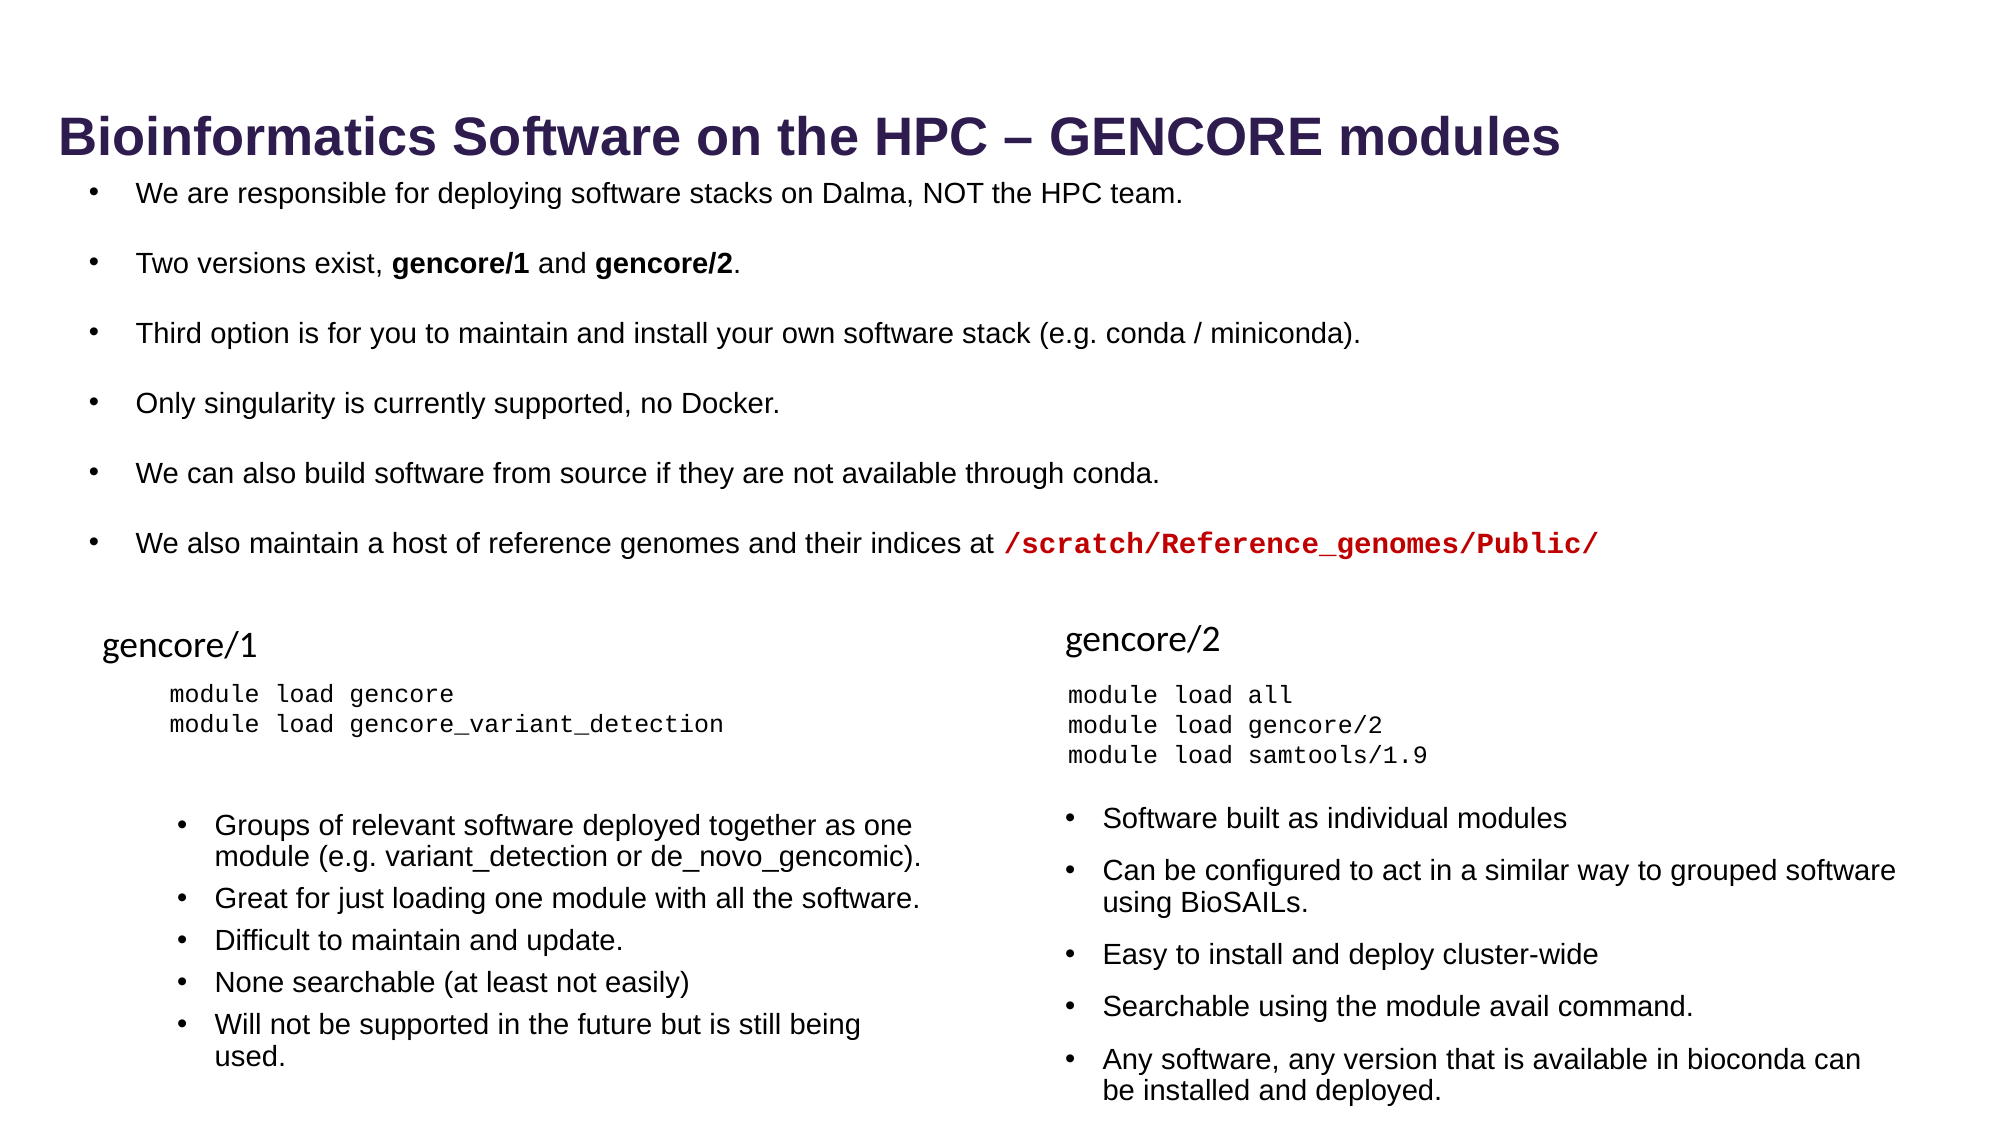

Bioinformatics Software on the HPC – GENCORE modules
We are responsible for deploying software stacks on Dalma, NOT the HPC team.

Two versions exist, gencore/1 and gencore/2.

Third option is for you to maintain and install your own software stack (e.g. conda / miniconda).

Only singularity is currently supported, no Docker.

We can also build software from source if they are not available through conda.

We also maintain a host of reference genomes and their indices at /scratch/Reference_genomes/Public/
gencore/2

Software built as individual modules
Can be configured to act in a similar way to grouped software using BioSAILs.
Easy to install and deploy cluster-wide
Searchable using the module avail command.
Any software, any version that is available in bioconda can be installed and deployed.
gencore/1

Groups of relevant software deployed together as one module (e.g. variant_detection or de_novo_gencomic).
Great for just loading one module with all the software.
Difficult to maintain and update.
None searchable (at least not easily)
Will not be supported in the future but is still being used.
module load gencore
module load gencore_variant_detection
module load all
module load gencore/2
module load samtools/1.9